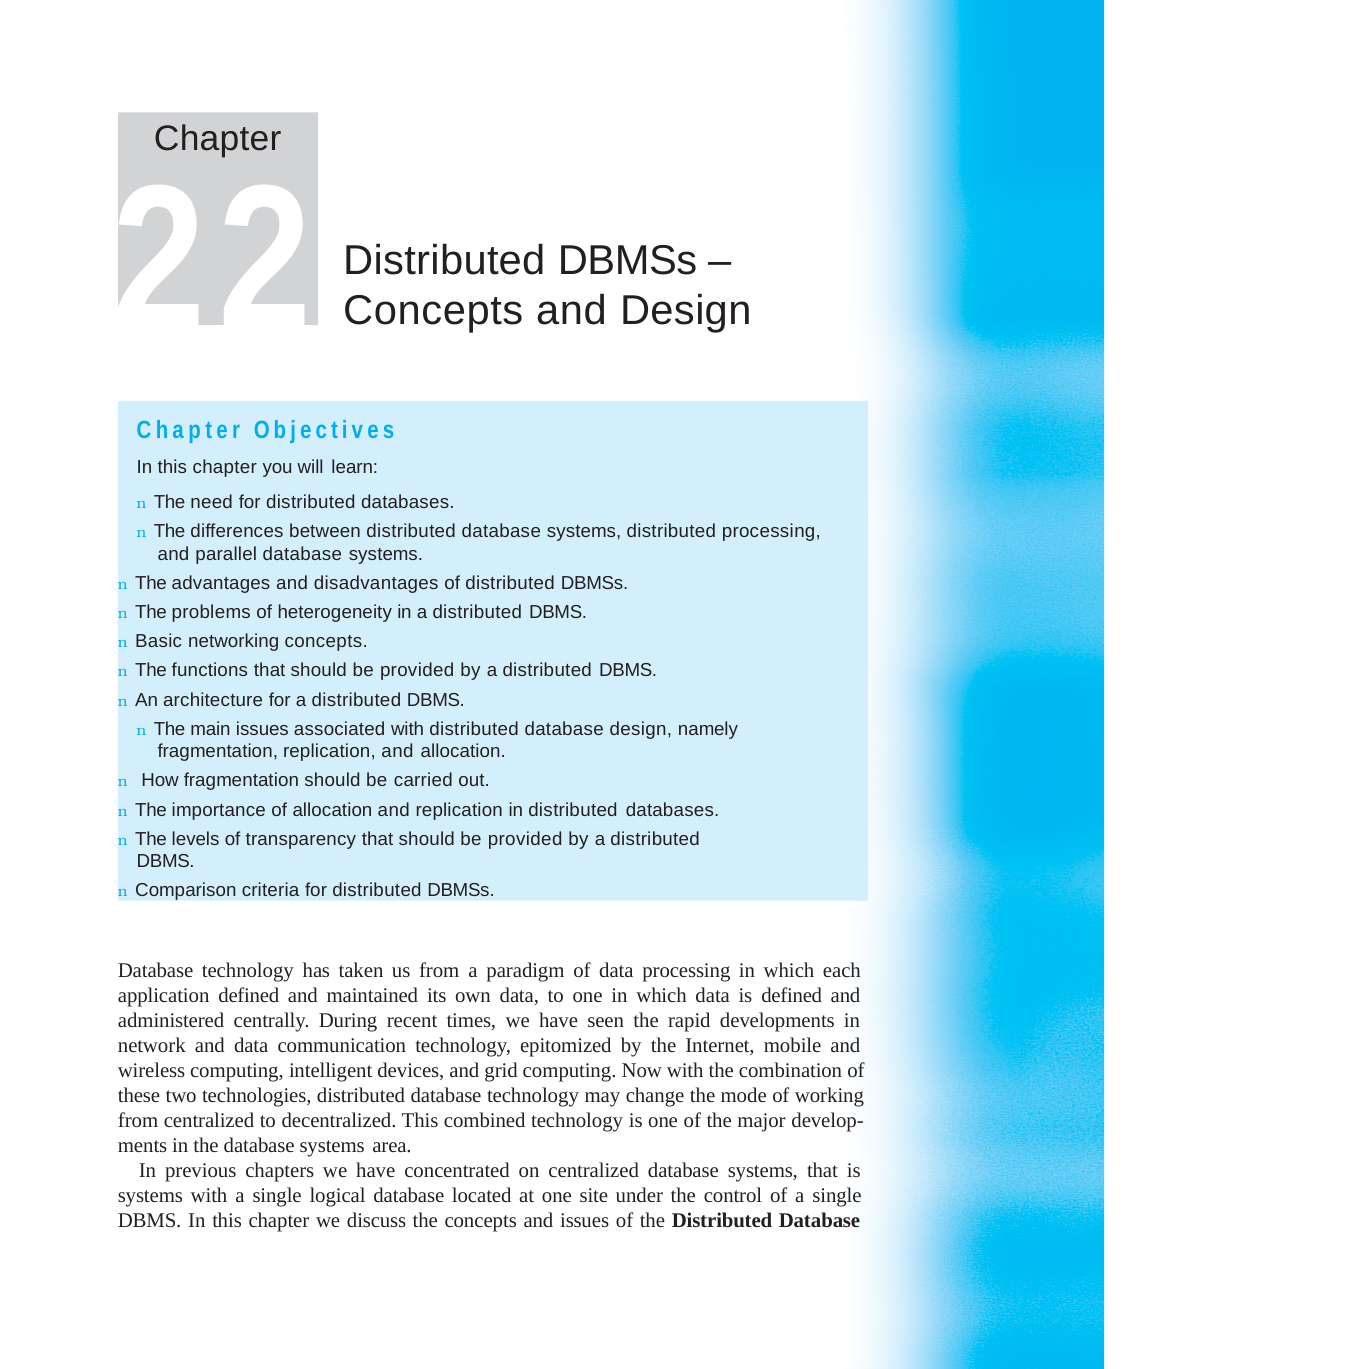

Chapter
22
Distributed DBMSs –  Concepts and Design
Chapter Objectives
In this chapter you will learn:
n The need for distributed databases.
n The differences between distributed database systems, distributed processing,  and parallel database systems.
n The advantages and disadvantages of distributed DBMSs.
n The problems of heterogeneity in a distributed DBMS.
n Basic networking concepts.
n The functions that should be provided by a distributed DBMS.
n An architecture for a distributed DBMS.
n The main issues associated with distributed database design, namely  fragmentation, replication, and allocation.
n  How fragmentation should be carried out.
n The importance of allocation and replication in distributed databases.
n The levels of transparency that should be provided by a distributed DBMS.
n Comparison criteria for distributed DBMSs.
Database technology has taken us from a paradigm of data processing in which each  application defined and maintained its own data, to one in which data is defined and  administered centrally. During recent times, we have seen the rapid developments in  network and data communication technology, epitomized by the Internet, mobile and  wireless computing, intelligent devices, and grid computing. Now with the combination of  these two technologies, distributed database technology may change the mode of working  from centralized to decentralized. This combined technology is one of the major develop-  ments in the database systems area.
In previous chapters we have concentrated on centralized database systems, that is  systems with a single logical database located at one site under the control of a single  DBMS. In this chapter we discuss the concepts and issues of the Distributed Database